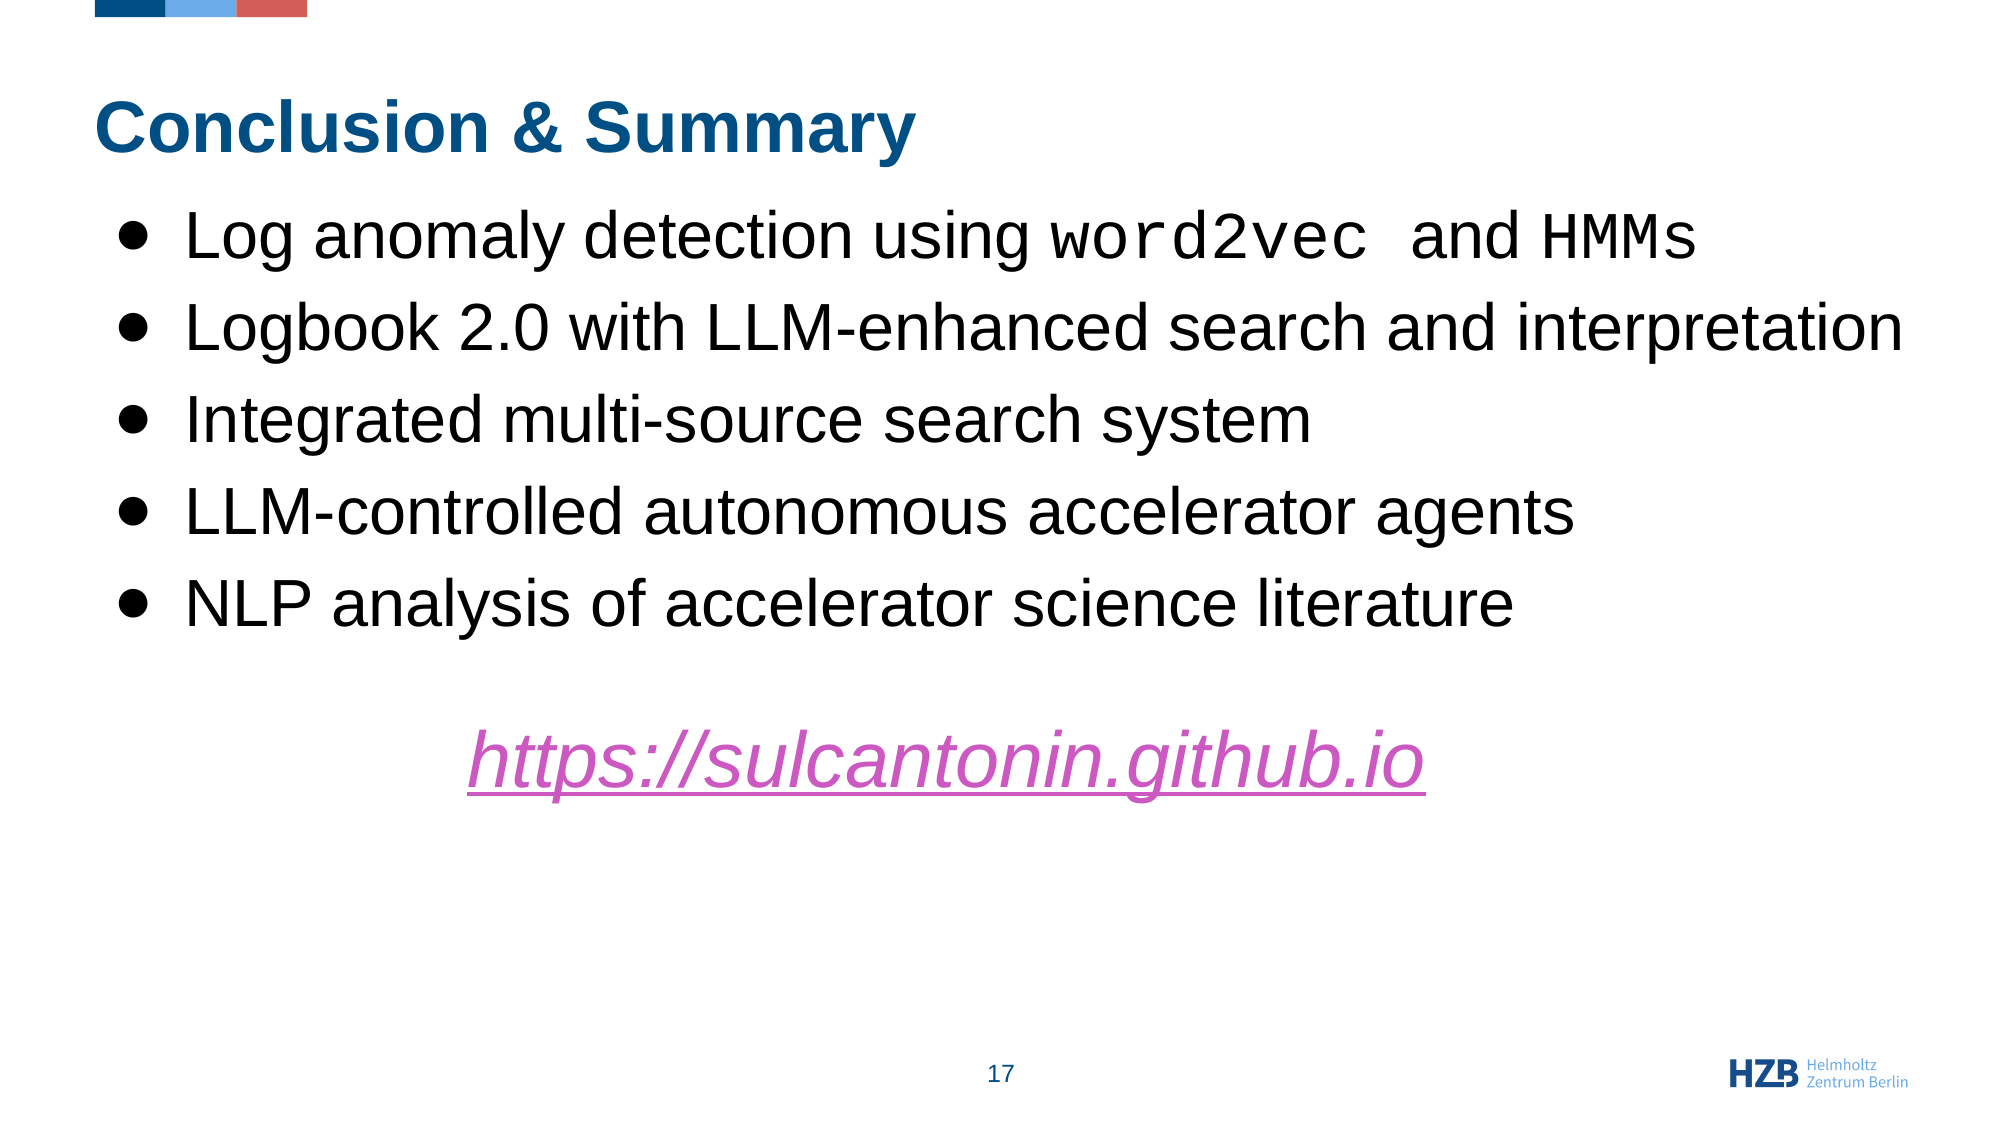

Conclusion & Summary
Log anomaly detection using word2vec and HMMs
Logbook 2.0 with LLM-enhanced search and interpretation
Integrated multi-source search system
LLM-controlled autonomous accelerator agents
NLP analysis of accelerator science literature
https://sulcantonin.github.io